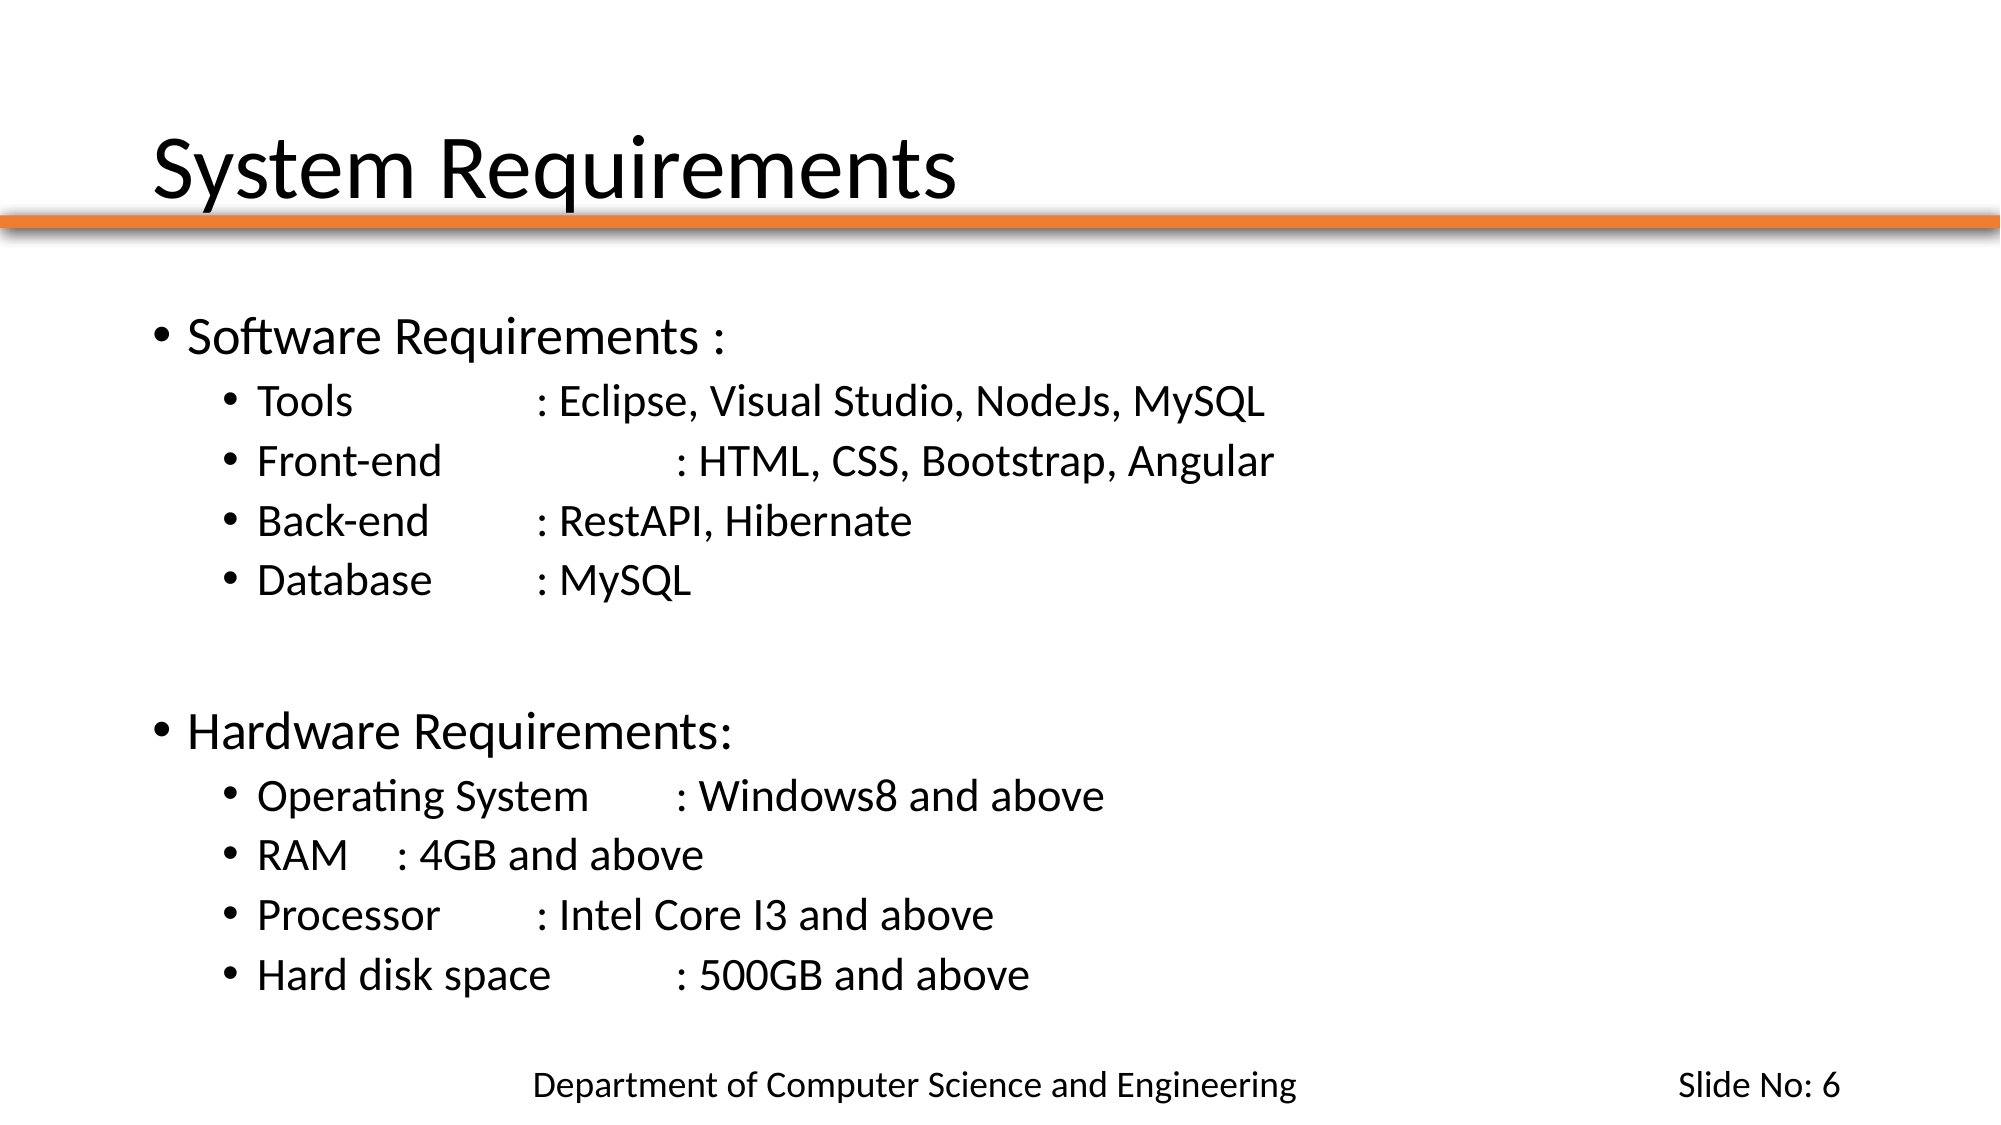

# System Requirements

Software Requirements :
Tools        		: Eclipse, Visual Studio, NodeJs, MySQL
Front-end 	 	: HTML, CSS, Bootstrap, Angular
Back-end		: RestAPI, Hibernate
Database		: MySQL

Hardware Requirements:
Operating System	: Windows8 and above
RAM 			: 4GB and above
Processor 		: Intel Core I3 and above
Hard disk space  	: 500GB and above
 Department of Computer Science and Engineering                                             Slide No: 6